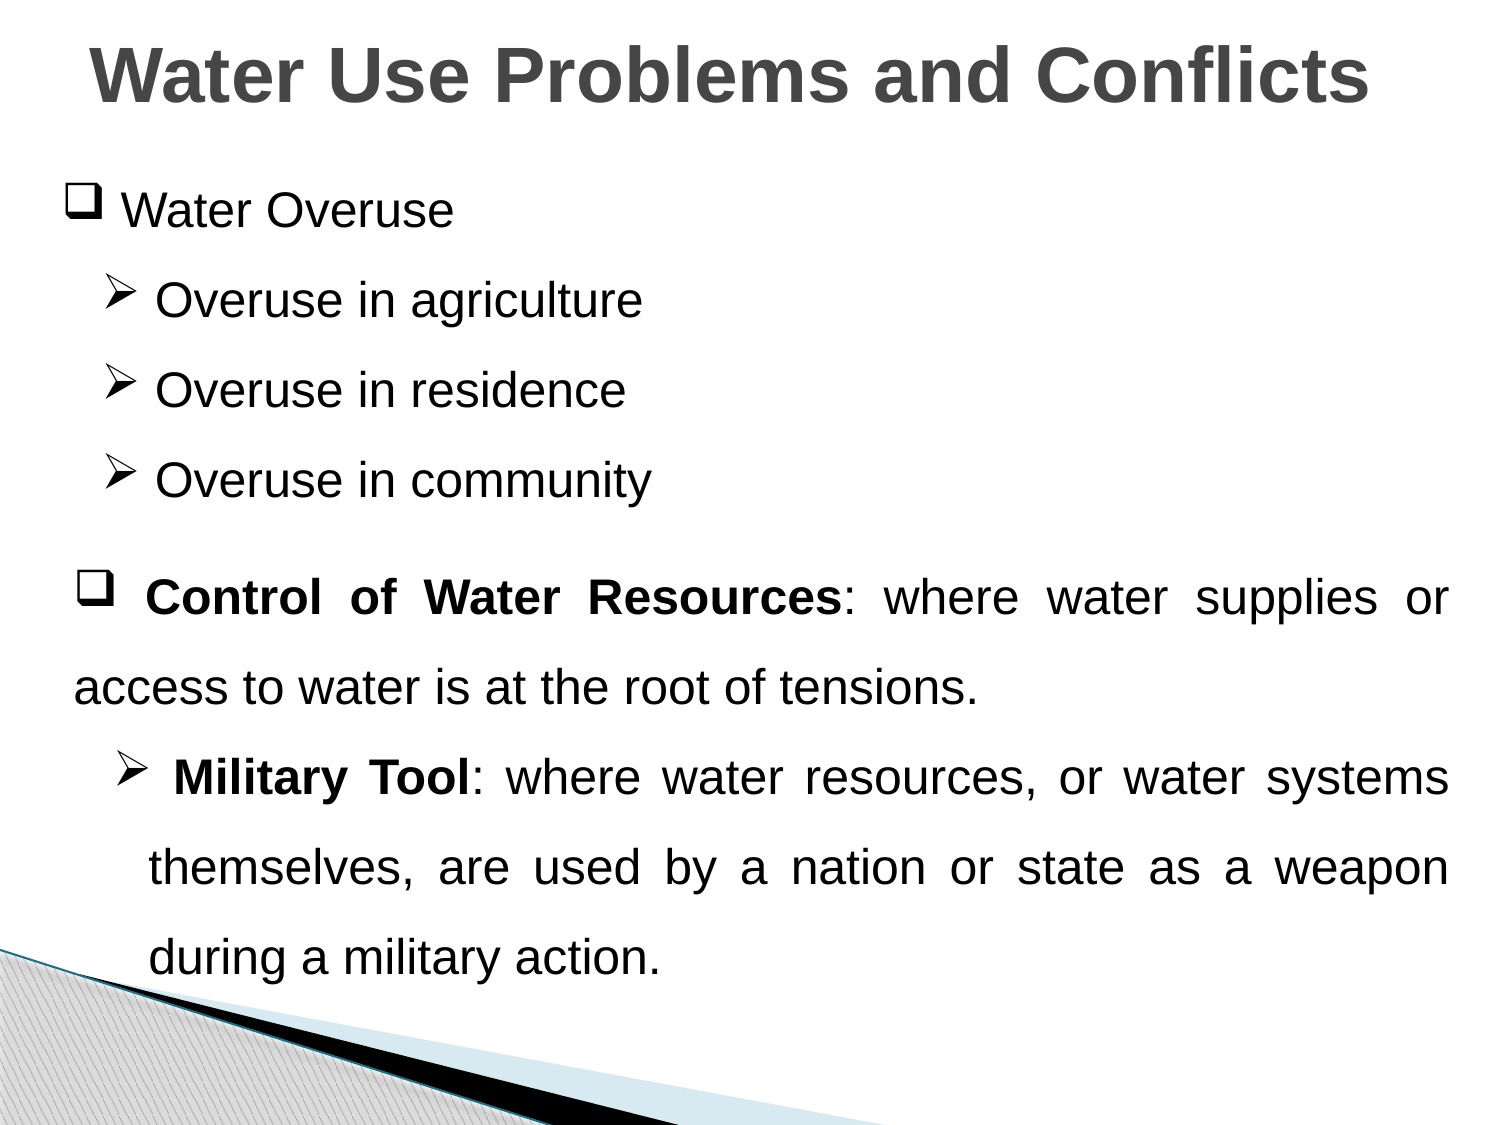

# Water Use Problems and Conflicts
 Water Overuse
 Overuse in agriculture
 Overuse in residence
 Overuse in community
 Control of Water Resources: where water supplies or access to water is at the root of tensions.
 Military Tool: where water resources, or water systems themselves, are used by a nation or state as a weapon during a military action.